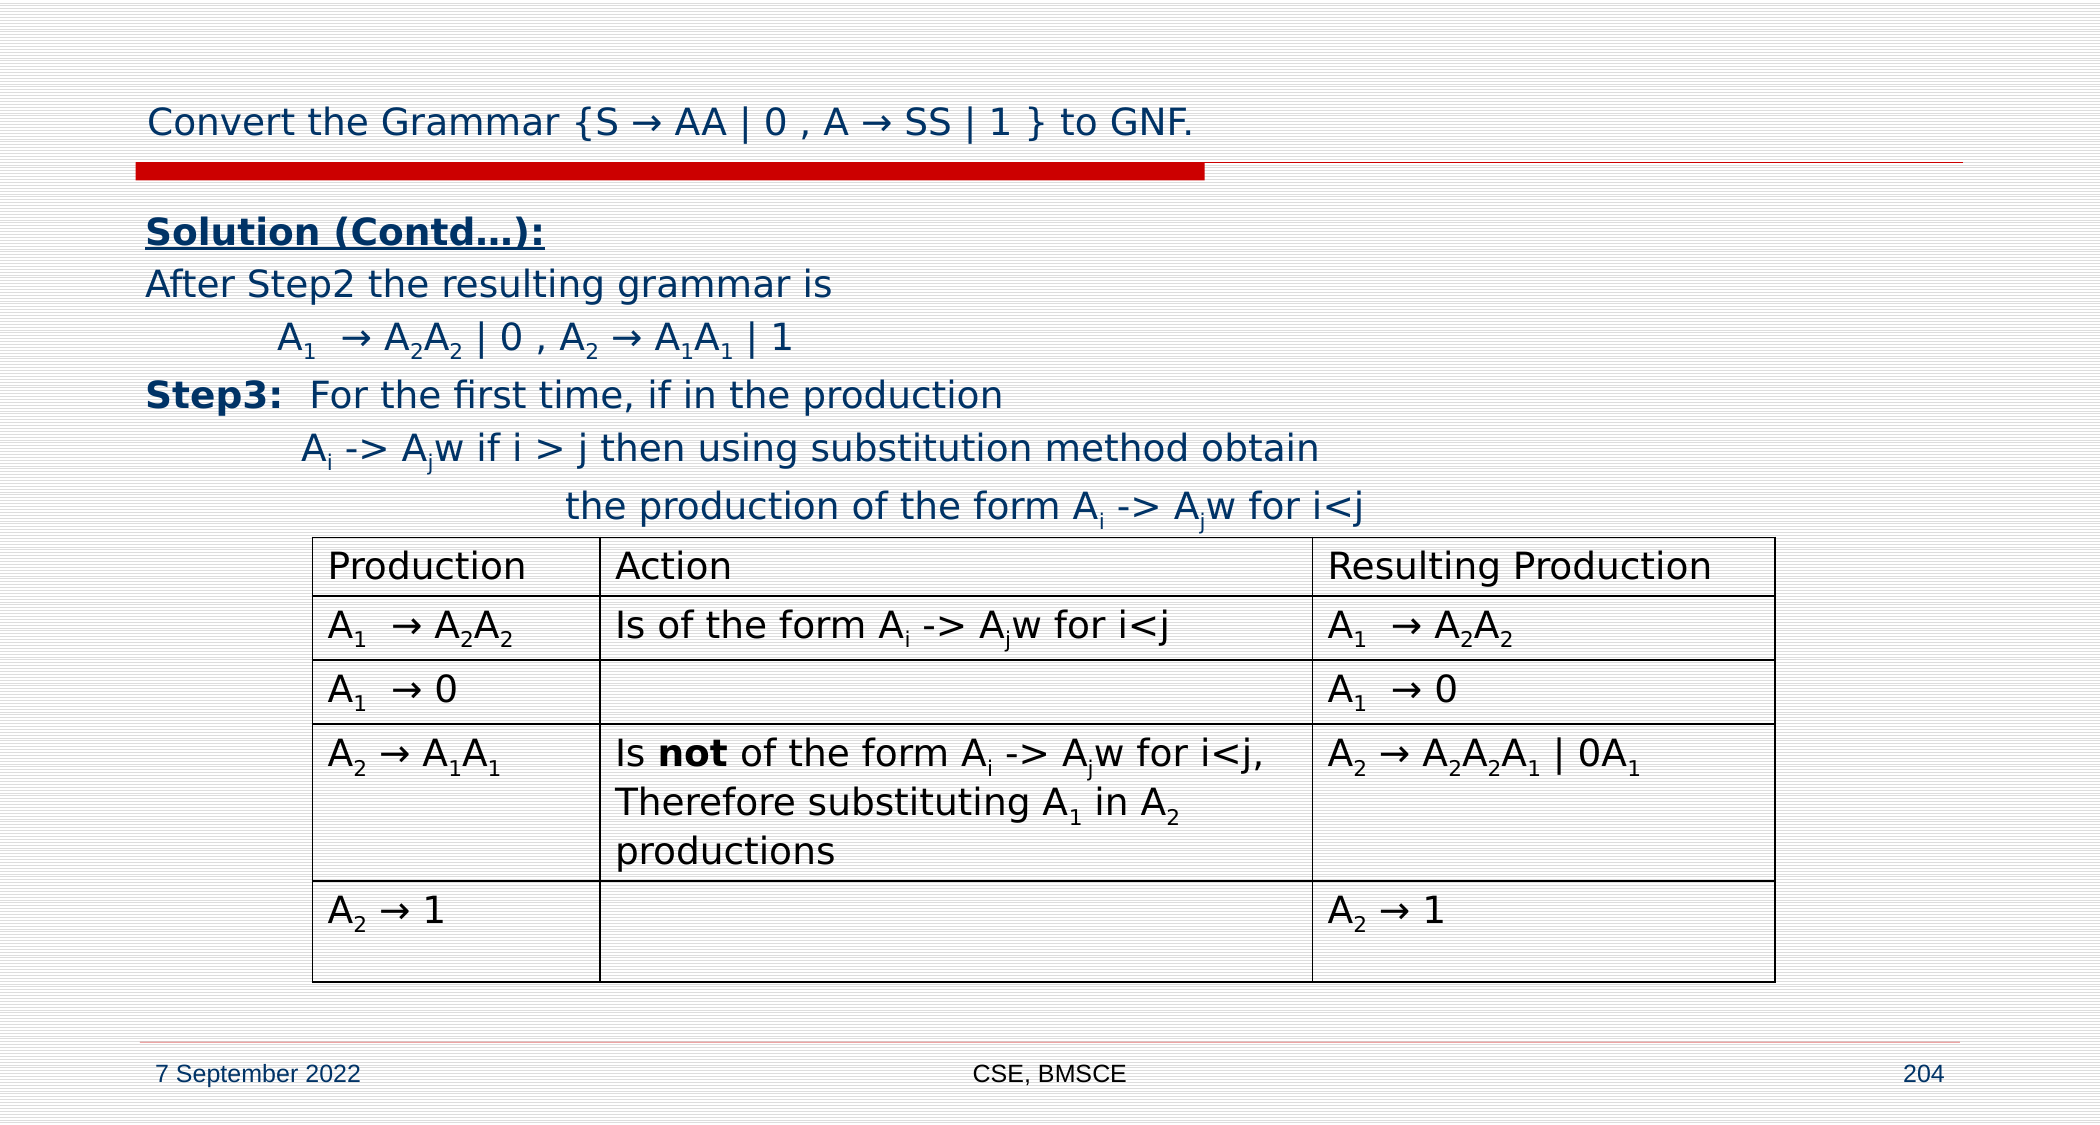

# Convert the Grammar {S → AA | 0 , A → SS | 1 } to GNF.
Solution (Contd…):
After Step2 the resulting grammar is
           A1  → A2A2 | 0 , A2 → A1A1 | 1
Step3:  For the first time, if in the production
             Ai -> Ajw if i > j then using substitution method obtain
                                   the production of the form Ai -> Ajw for i<j

| Production | Action | Resulting Production |
| --- | --- | --- |
| A1 → A2A2 | Is of the form Ai -> Ajw for i<j | A1 → A2A2 |
| A1 → 0 |  | A1 → 0 |
| A2 → A1A1 | Is not of the form Ai -> Ajw for i<j, Therefore substituting A1 in A2 productions | A2 → A2A2A1 | 0A1 |
| A2 → 1 |  | A2 → 1 |
CSE, BMSCE
204
7 September 2022